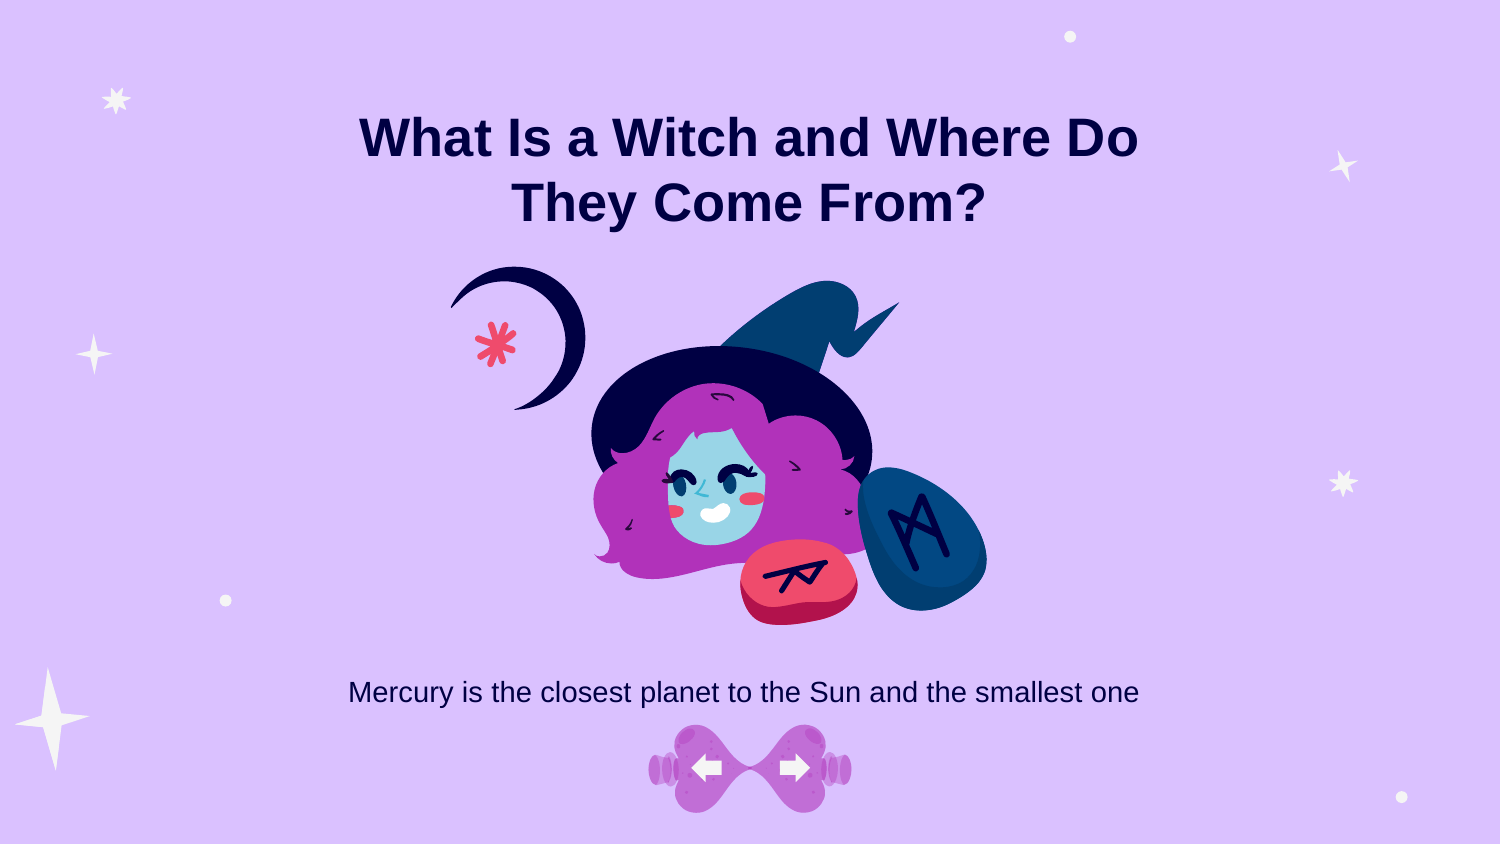

# What Is a Witch and Where Do They Come From?

Mercury is the closest planet to the Sun and the smallest one